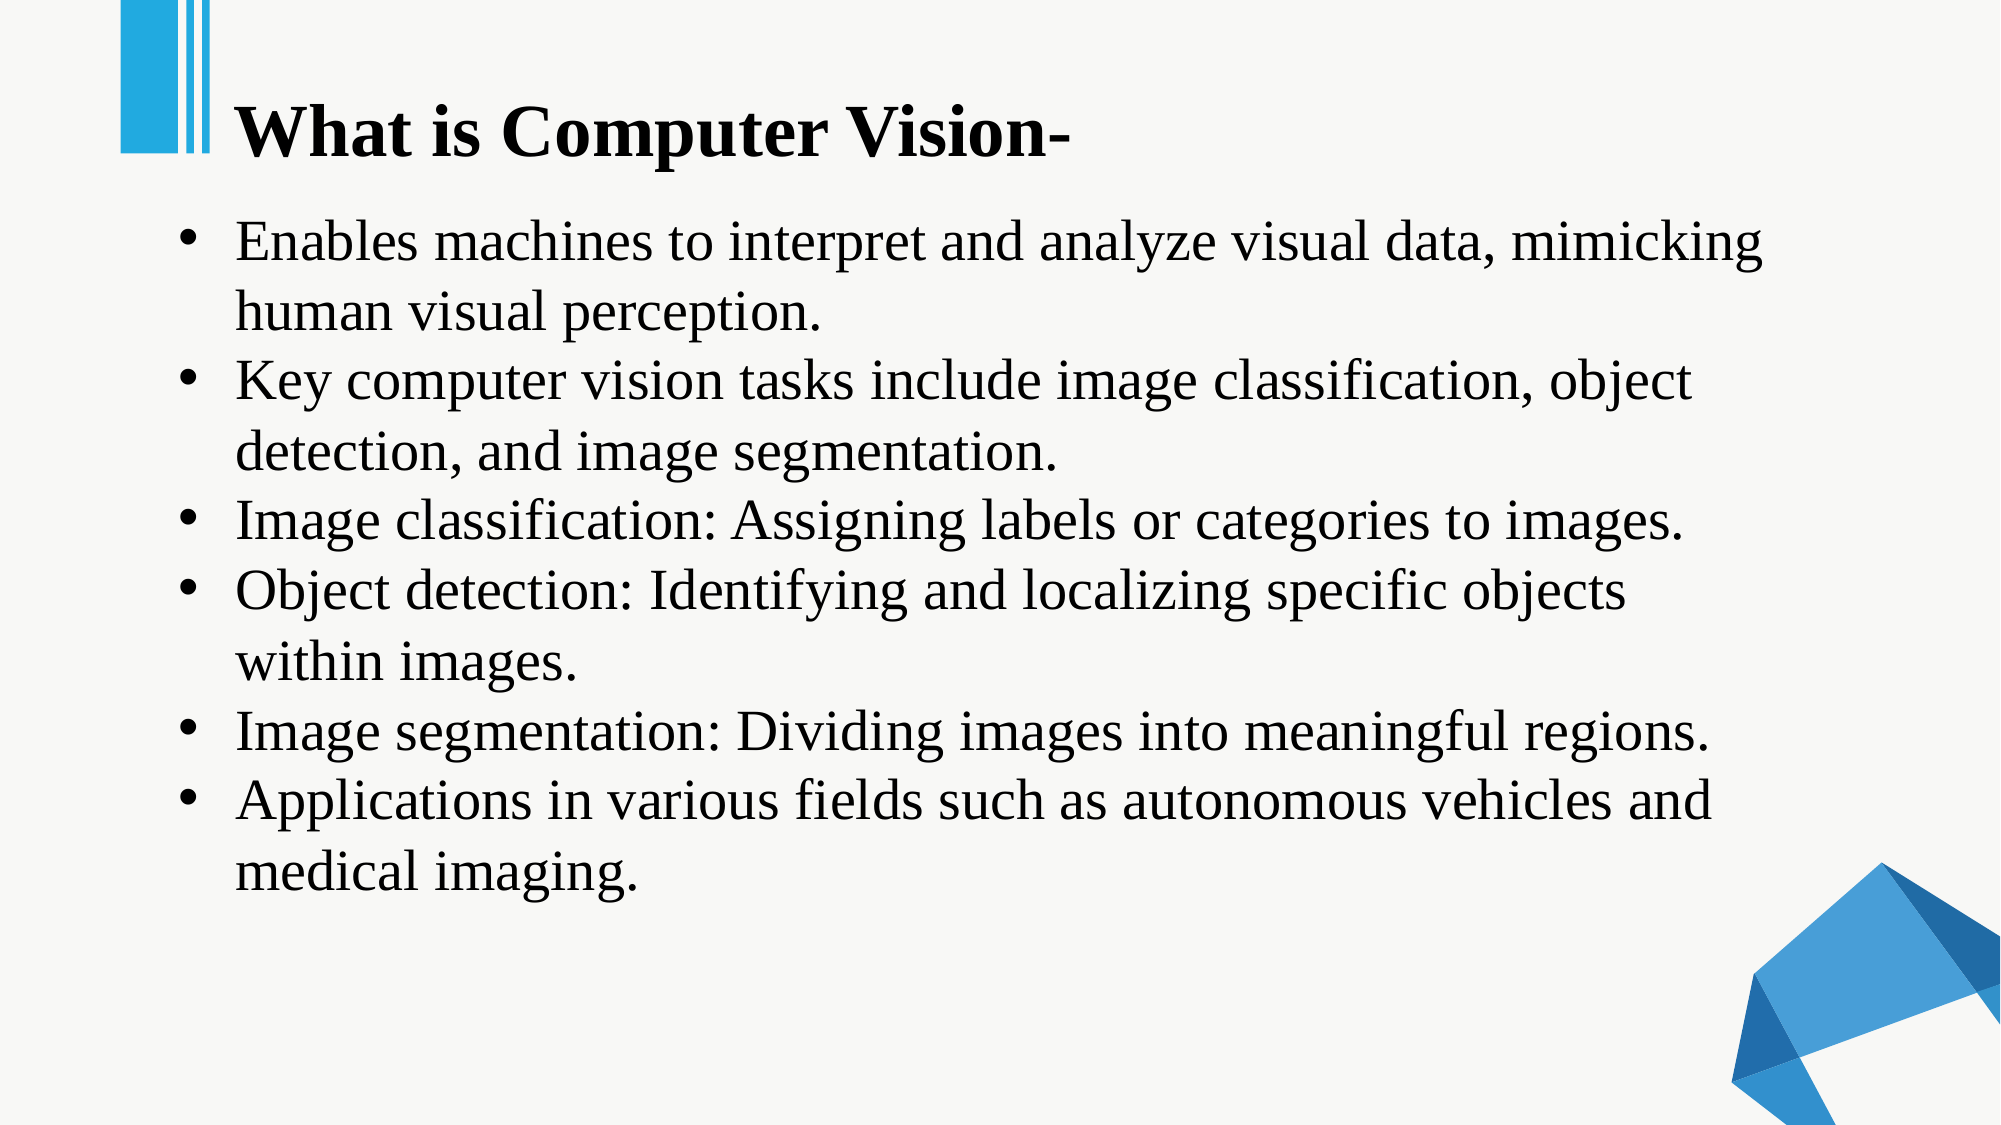

What is Computer Vision-

Enables machines to interpret and analyze visual data, mimicking human visual perception.
Key computer vision tasks include image classification, object detection, and image segmentation.
Image classification: Assigning labels or categories to images.
Object detection: Identifying and localizing specific objects within images.
Image segmentation: Dividing images into meaningful regions.
Applications in various fields such as autonomous vehicles and medical imaging.